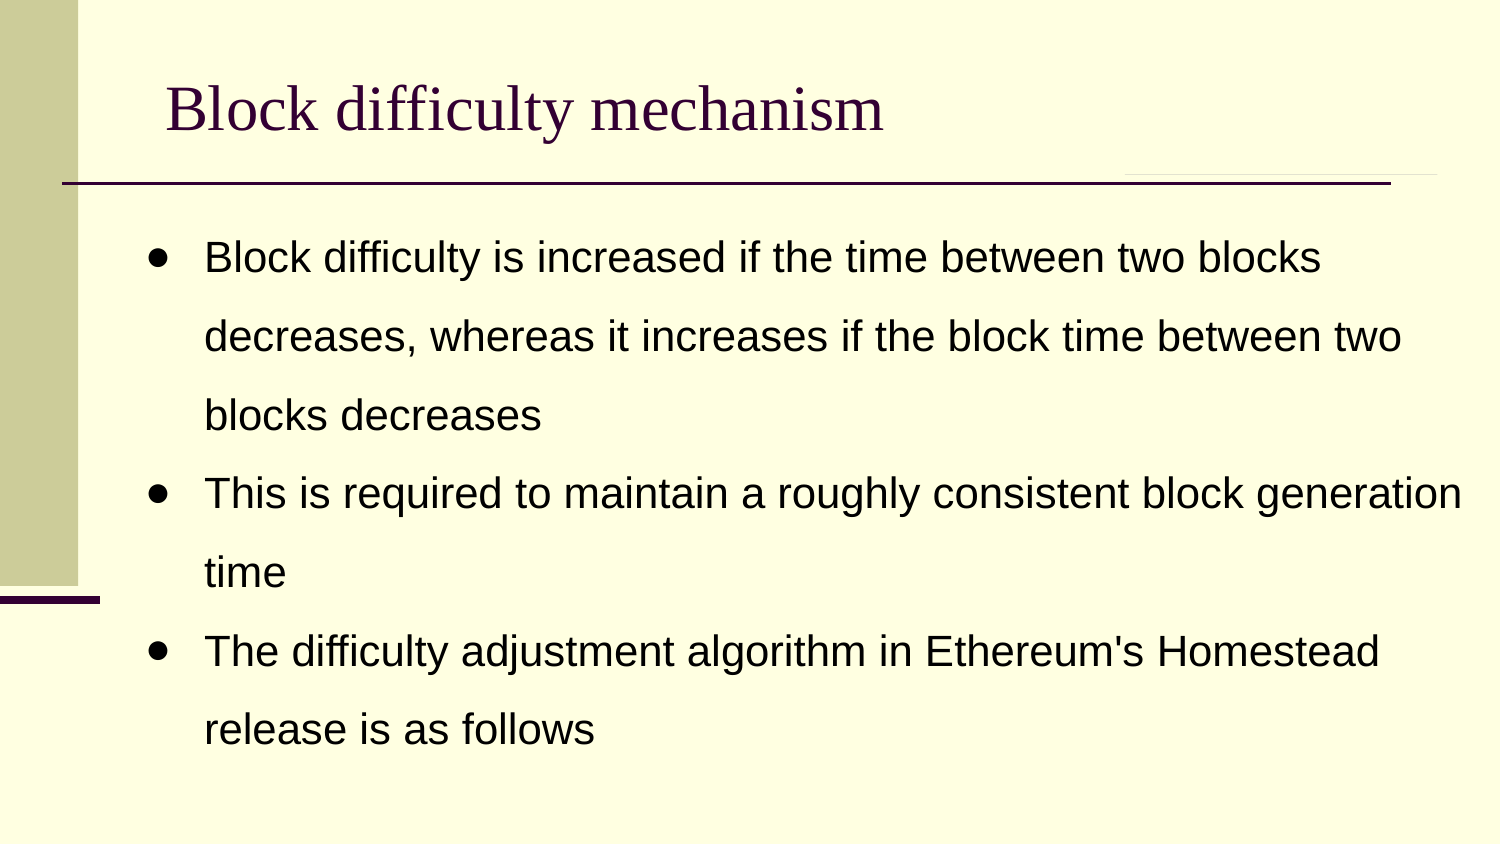

# Block difficulty mechanism
Block difficulty is increased if the time between two blocks decreases, whereas it increases if the block time between two blocks decreases
This is required to maintain a roughly consistent block generation time
The difficulty adjustment algorithm in Ethereum's Homestead release is as follows